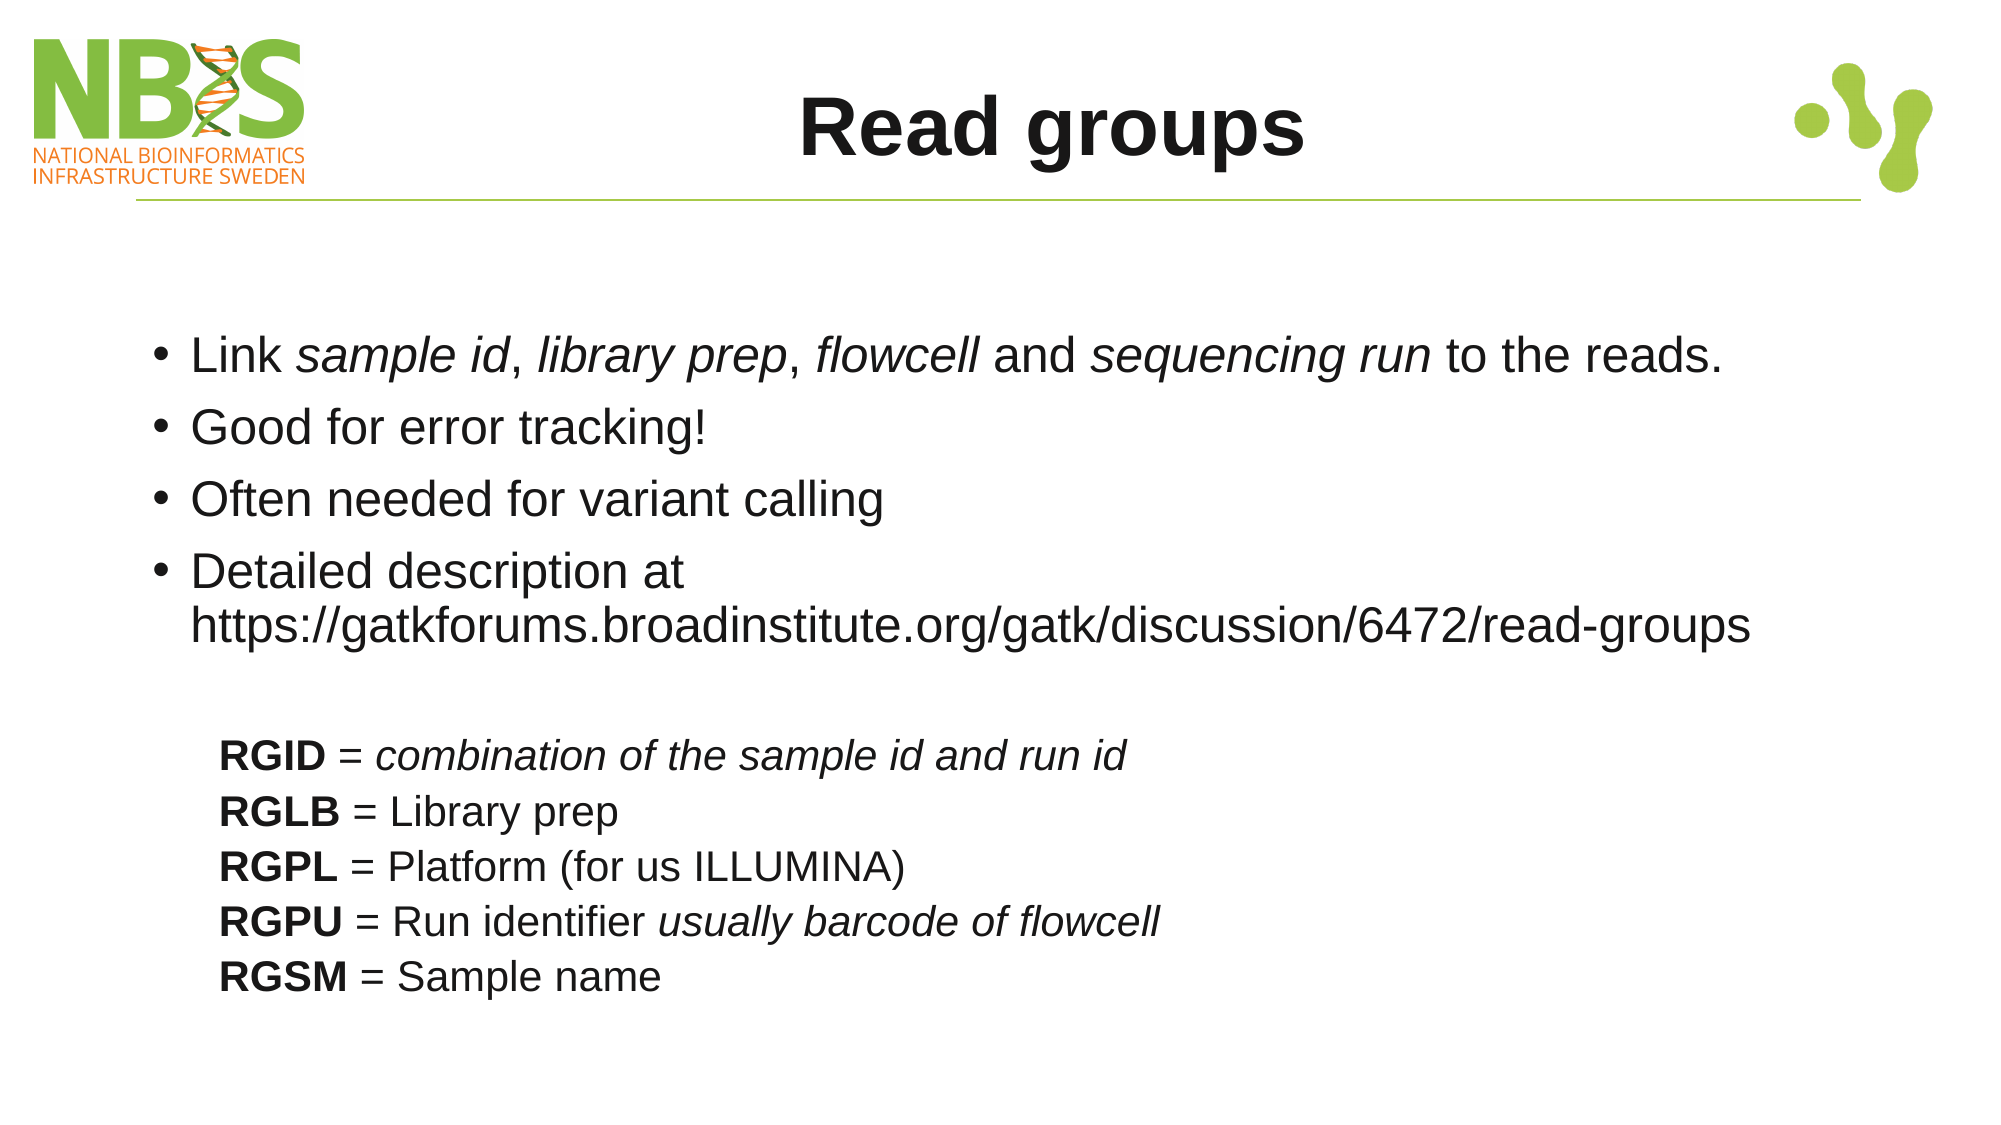

# Read groups

Link sample id, library prep, flowcell and sequencing run to the reads.
Good for error tracking!
Often needed for variant calling
Detailed description at https://gatkforums.broadinstitute.org/gatk/discussion/6472/read-groups

RGID = combination of the sample id and run id
RGLB = Library prep
RGPL = Platform (for us ILLUMINA)
RGPU = Run identifier usually barcode of flowcell
RGSM = Sample name